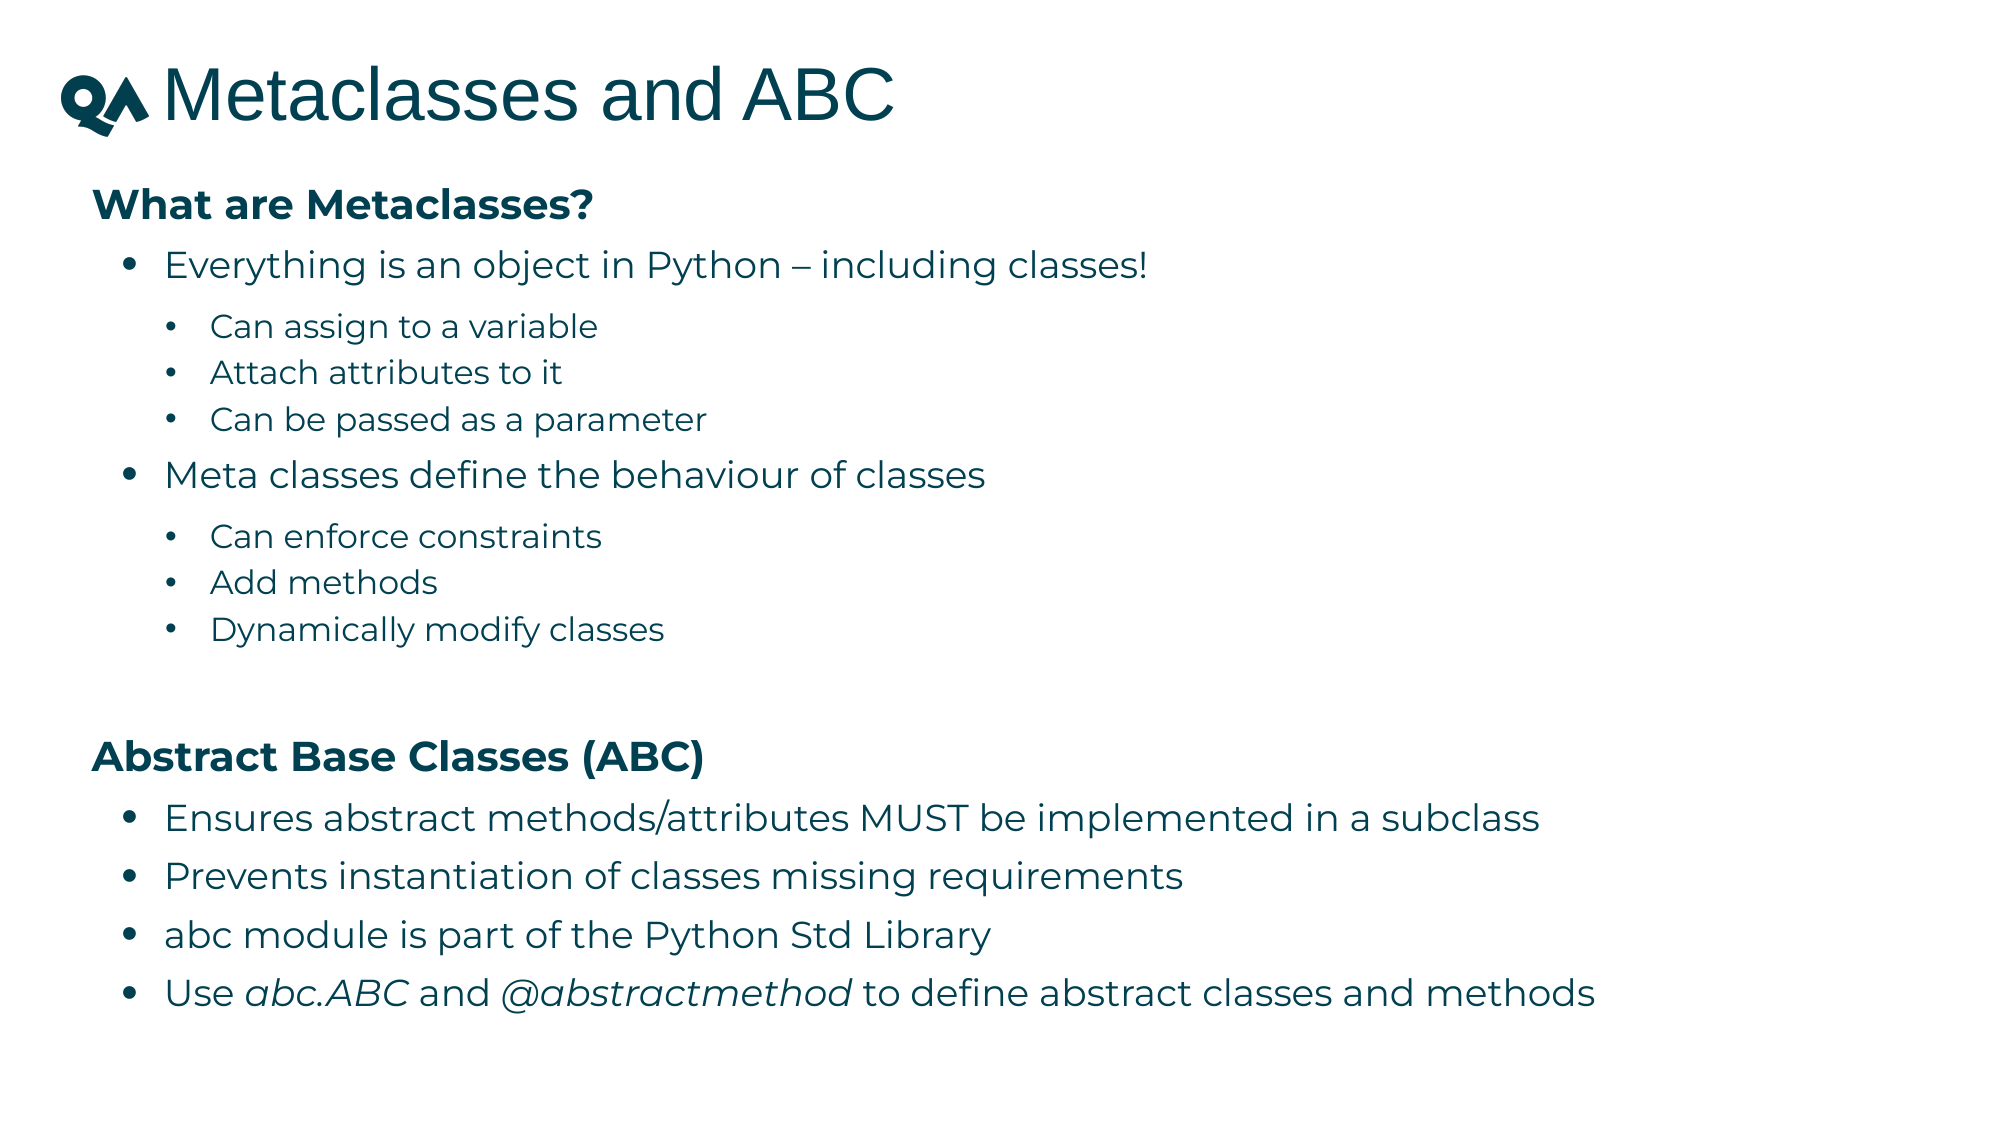

# Metaclasses and ABC
What are Metaclasses?
Everything is an object in Python – including classes!
Can assign to a variable
Attach attributes to it
Can be passed as a parameter
Meta classes define the behaviour of classes
Can enforce constraints
Add methods
Dynamically modify classes

Abstract Base Classes (ABC)
Ensures abstract methods/attributes MUST be implemented in a subclass
Prevents instantiation of classes missing requirements
abc module is part of the Python Std Library
Use abc.ABC and @abstractmethod to define abstract classes and methods